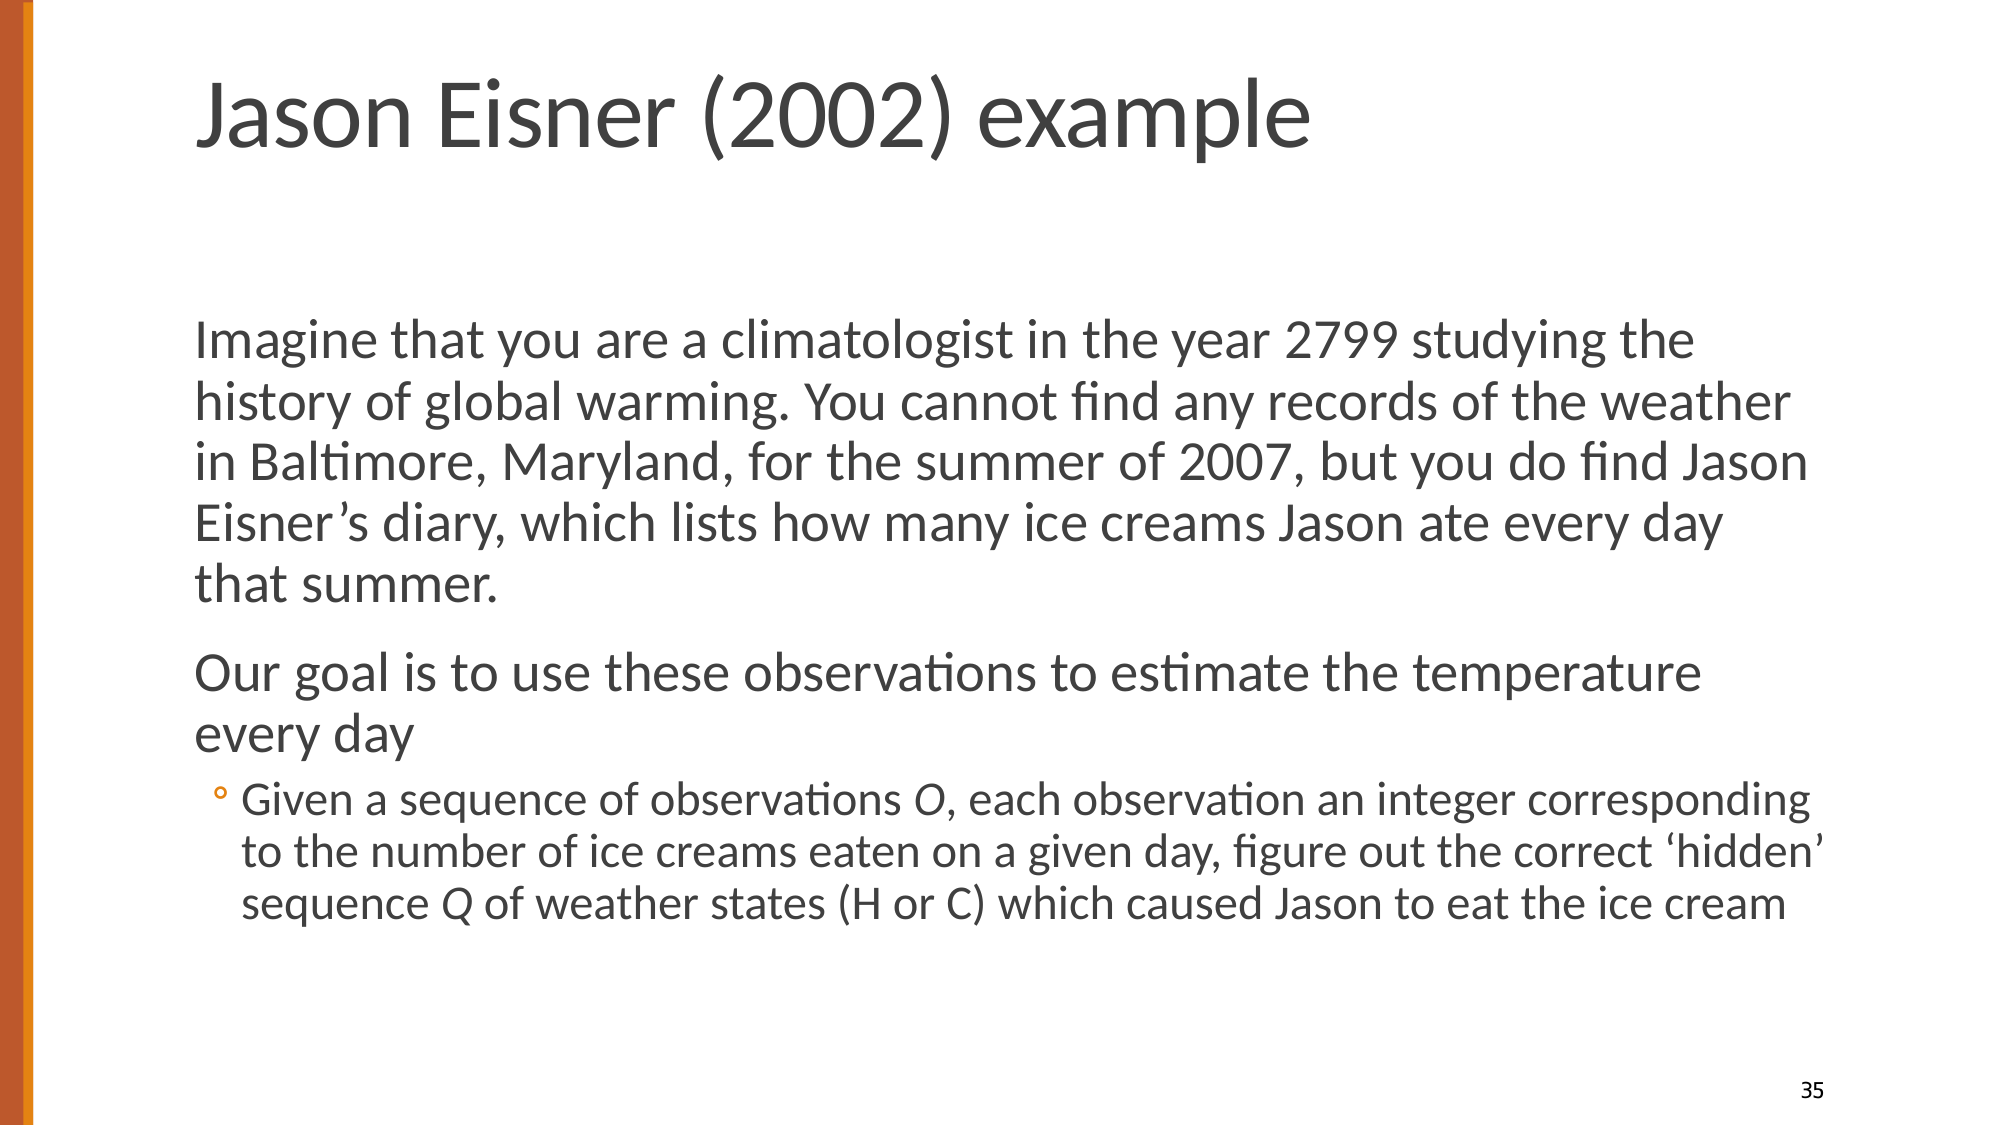

# Jason Eisner (2002) example
Imagine that you are a climatologist in the year 2799 studying the history of global warming. You cannot find any records of the weather in Baltimore, Maryland, for the summer of 2007, but you do find Jason Eisner’s diary, which lists how many ice creams Jason ate every day that summer.
Our goal is to use these observations to estimate the temperature every day
Given a sequence of observations O, each observation an integer corresponding to the number of ice creams eaten on a given day, figure out the correct ‘hidden’ sequence Q of weather states (H or C) which caused Jason to eat the ice cream
35